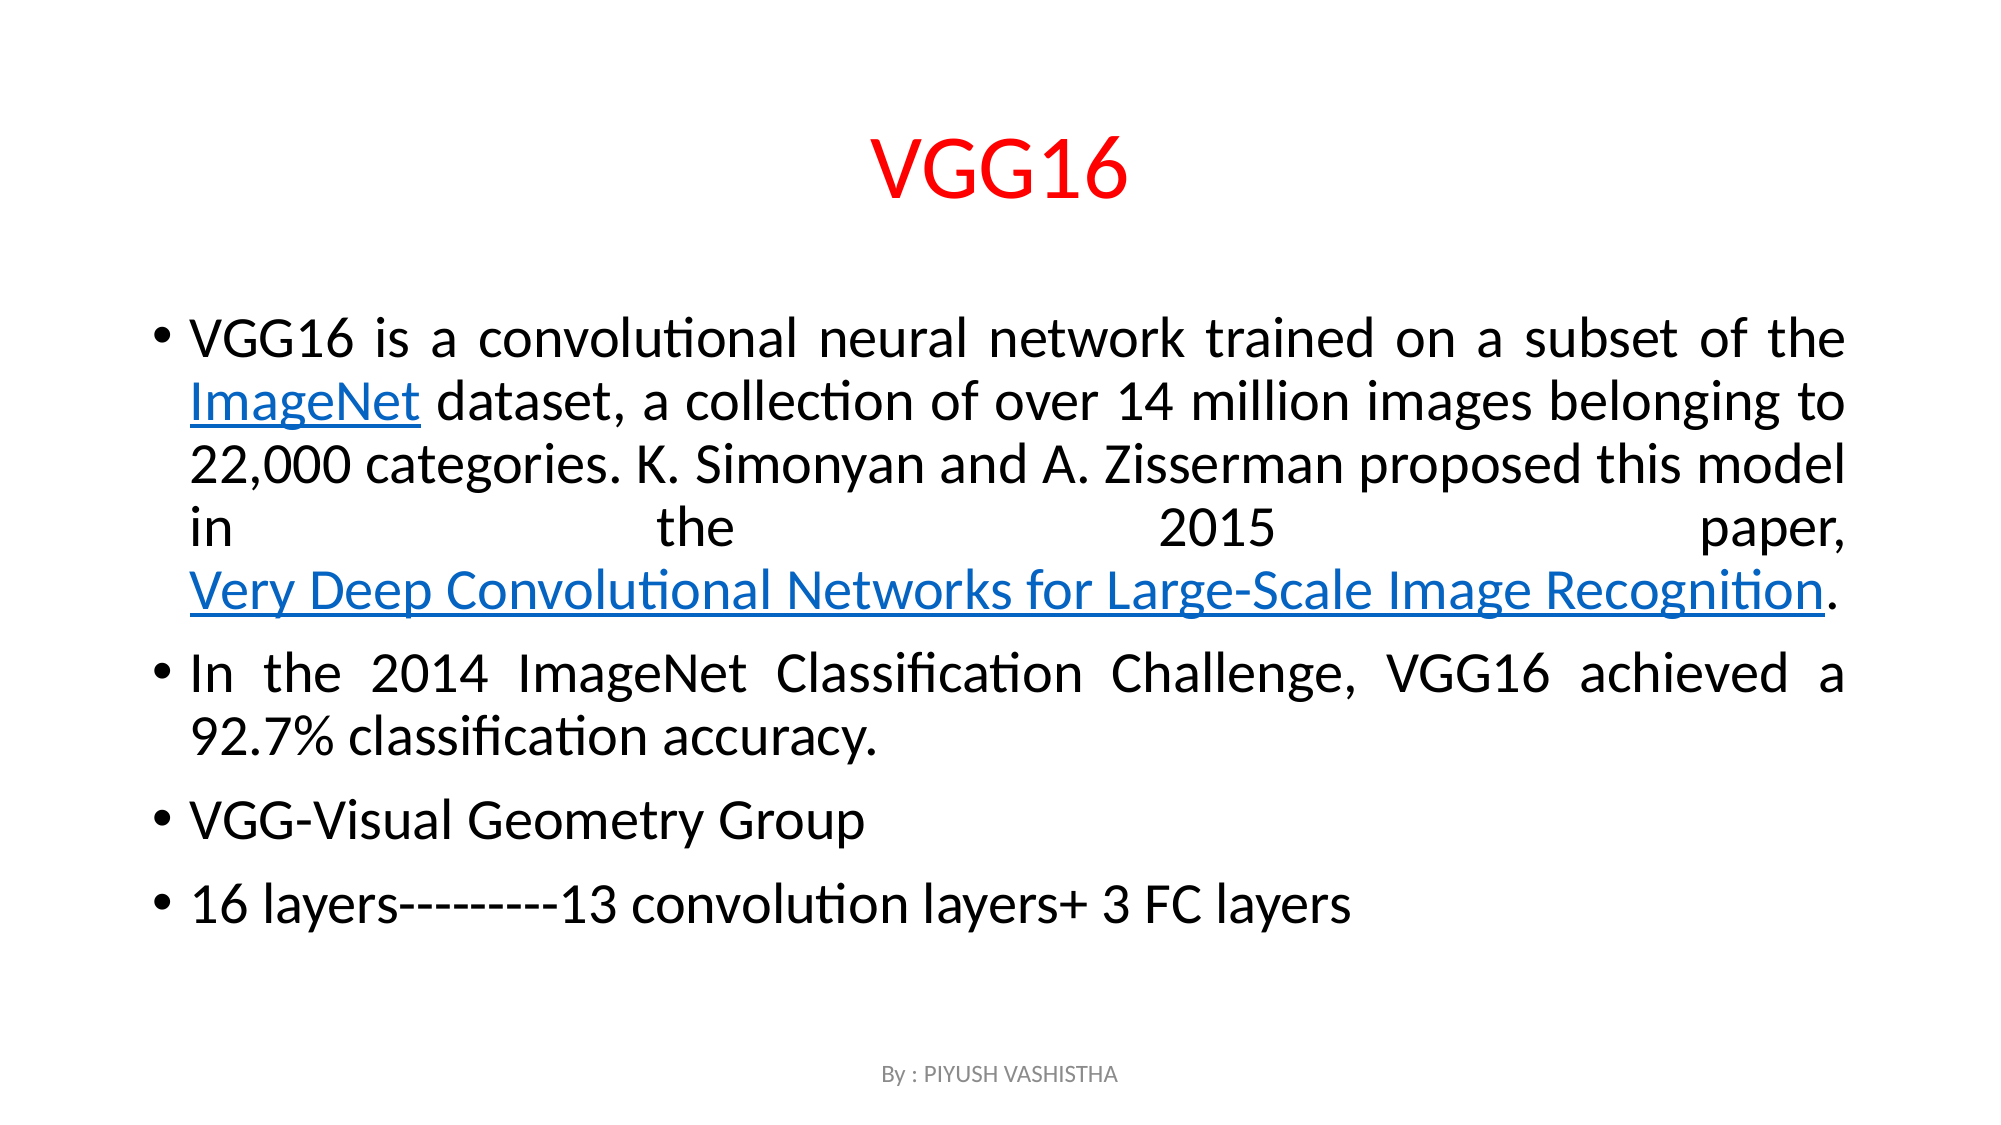

# VGG16
VGG16 is a convolutional neural network trained on a subset of the ImageNet dataset, a collection of over 14 million images belonging to 22,000 categories. K. Simonyan and A. Zisserman proposed this model in the 2015 paper, Very Deep Convolutional Networks for Large-Scale Image Recognition.
In the 2014 ImageNet Classification Challenge, VGG16 achieved a 92.7% classification accuracy.
VGG-Visual Geometry Group
16 layers---------13 convolution layers+ 3 FC layers
By : PIYUSH VASHISTHA